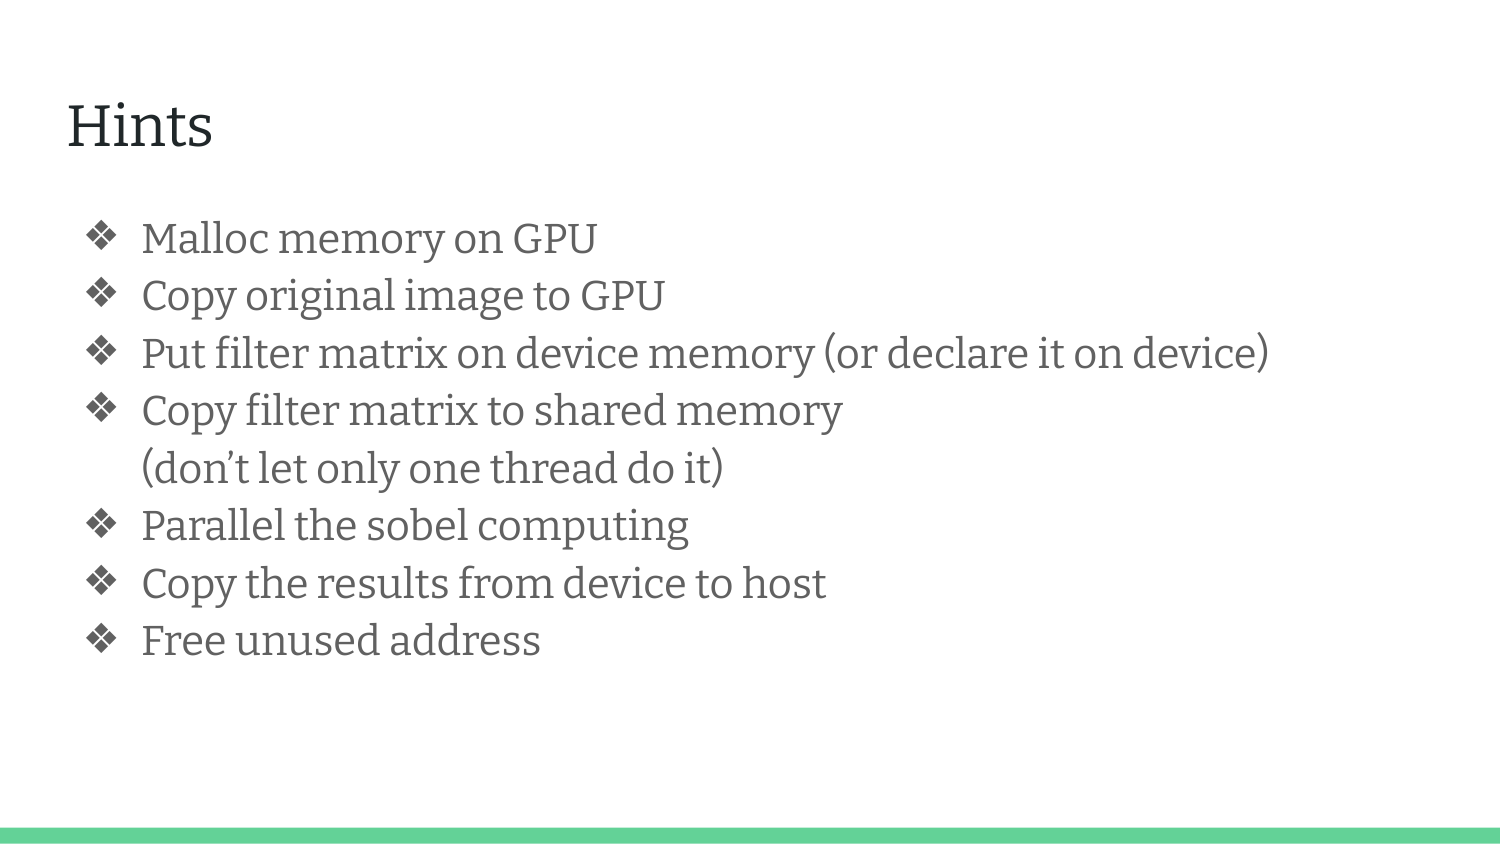

# Hints
Malloc memory on GPU
Copy original image to GPU
Put filter matrix on device memory (or declare it on device)
Copy filter matrix to shared memory
(don’t let only one thread do it)
Parallel the sobel computing
Copy the results from device to host
Free unused address